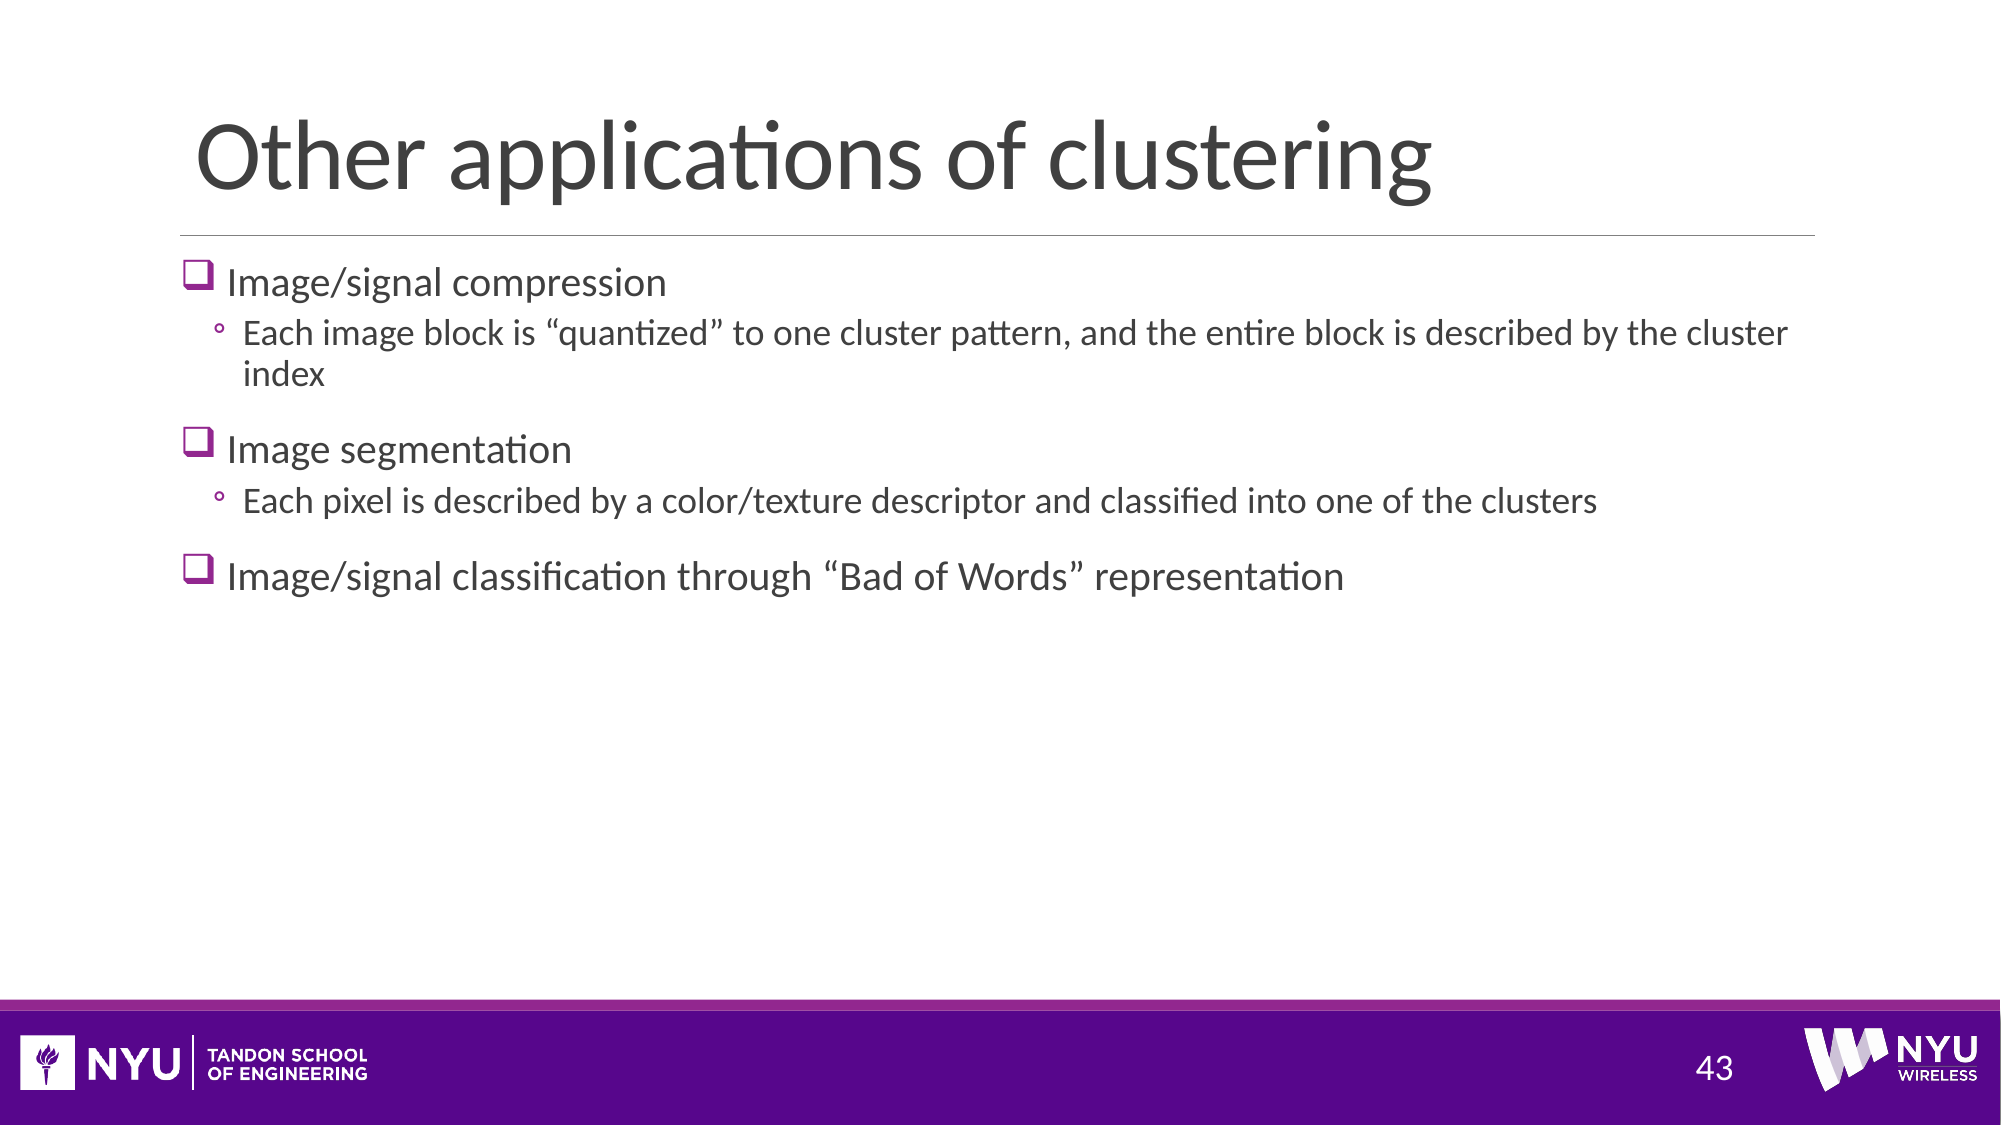

# Other applications of clustering
 Image/signal compression
Each image block is “quantized” to one cluster pattern, and the entire block is described by the cluster index
 Image segmentation
Each pixel is described by a color/texture descriptor and classified into one of the clusters
 Image/signal classification through “Bad of Words” representation

43